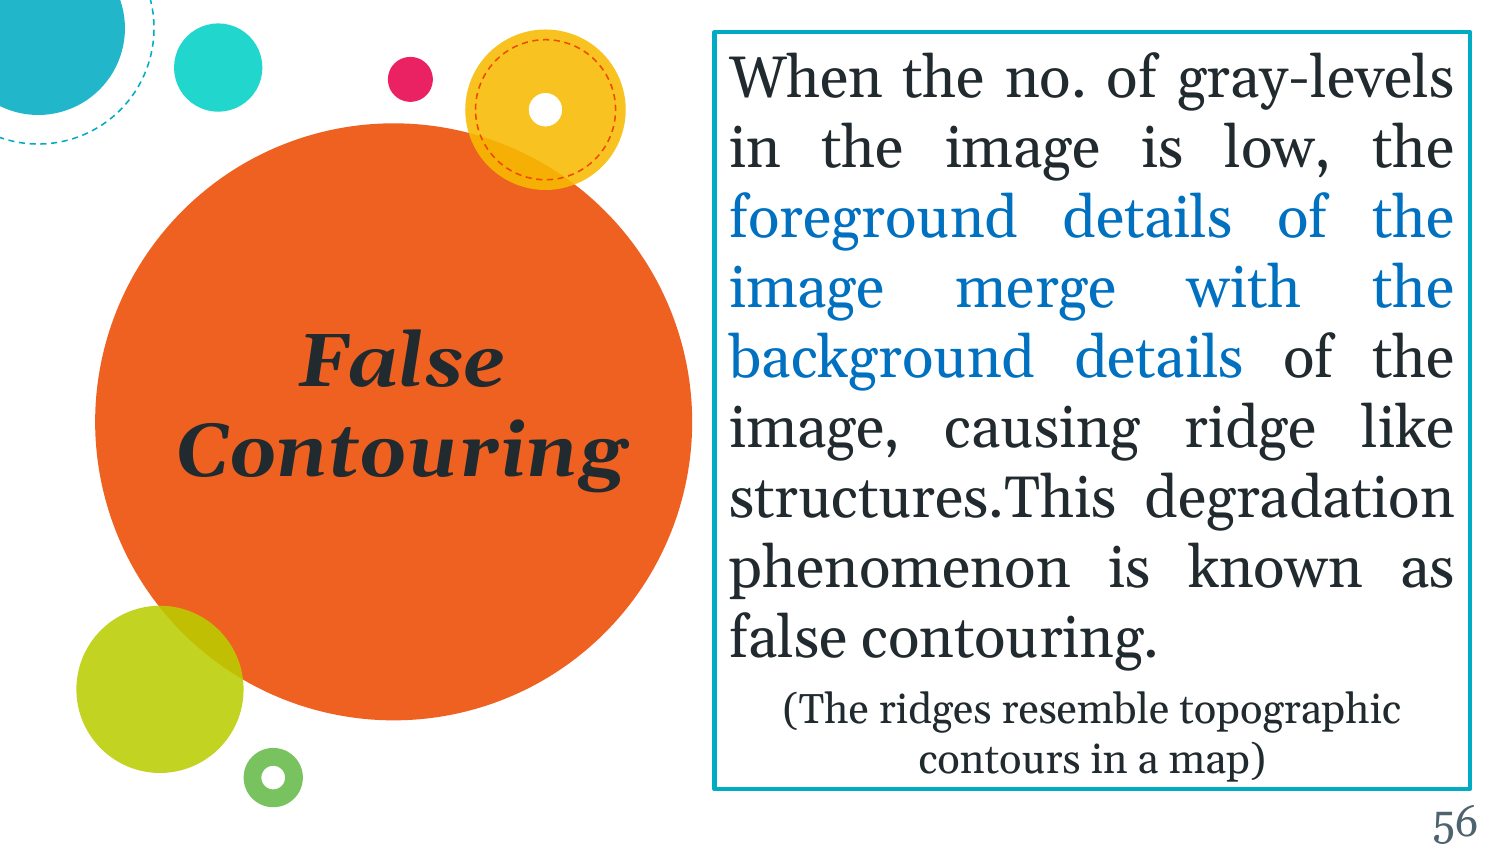

When the no. of gray-levels in the image is low, the foreground details of the image merge with the background details of the image, causing ridge like structures.This degradation phenomenon is known as false contouring.
(The ridges resemble topographic contours in a map)

False Contouring
56